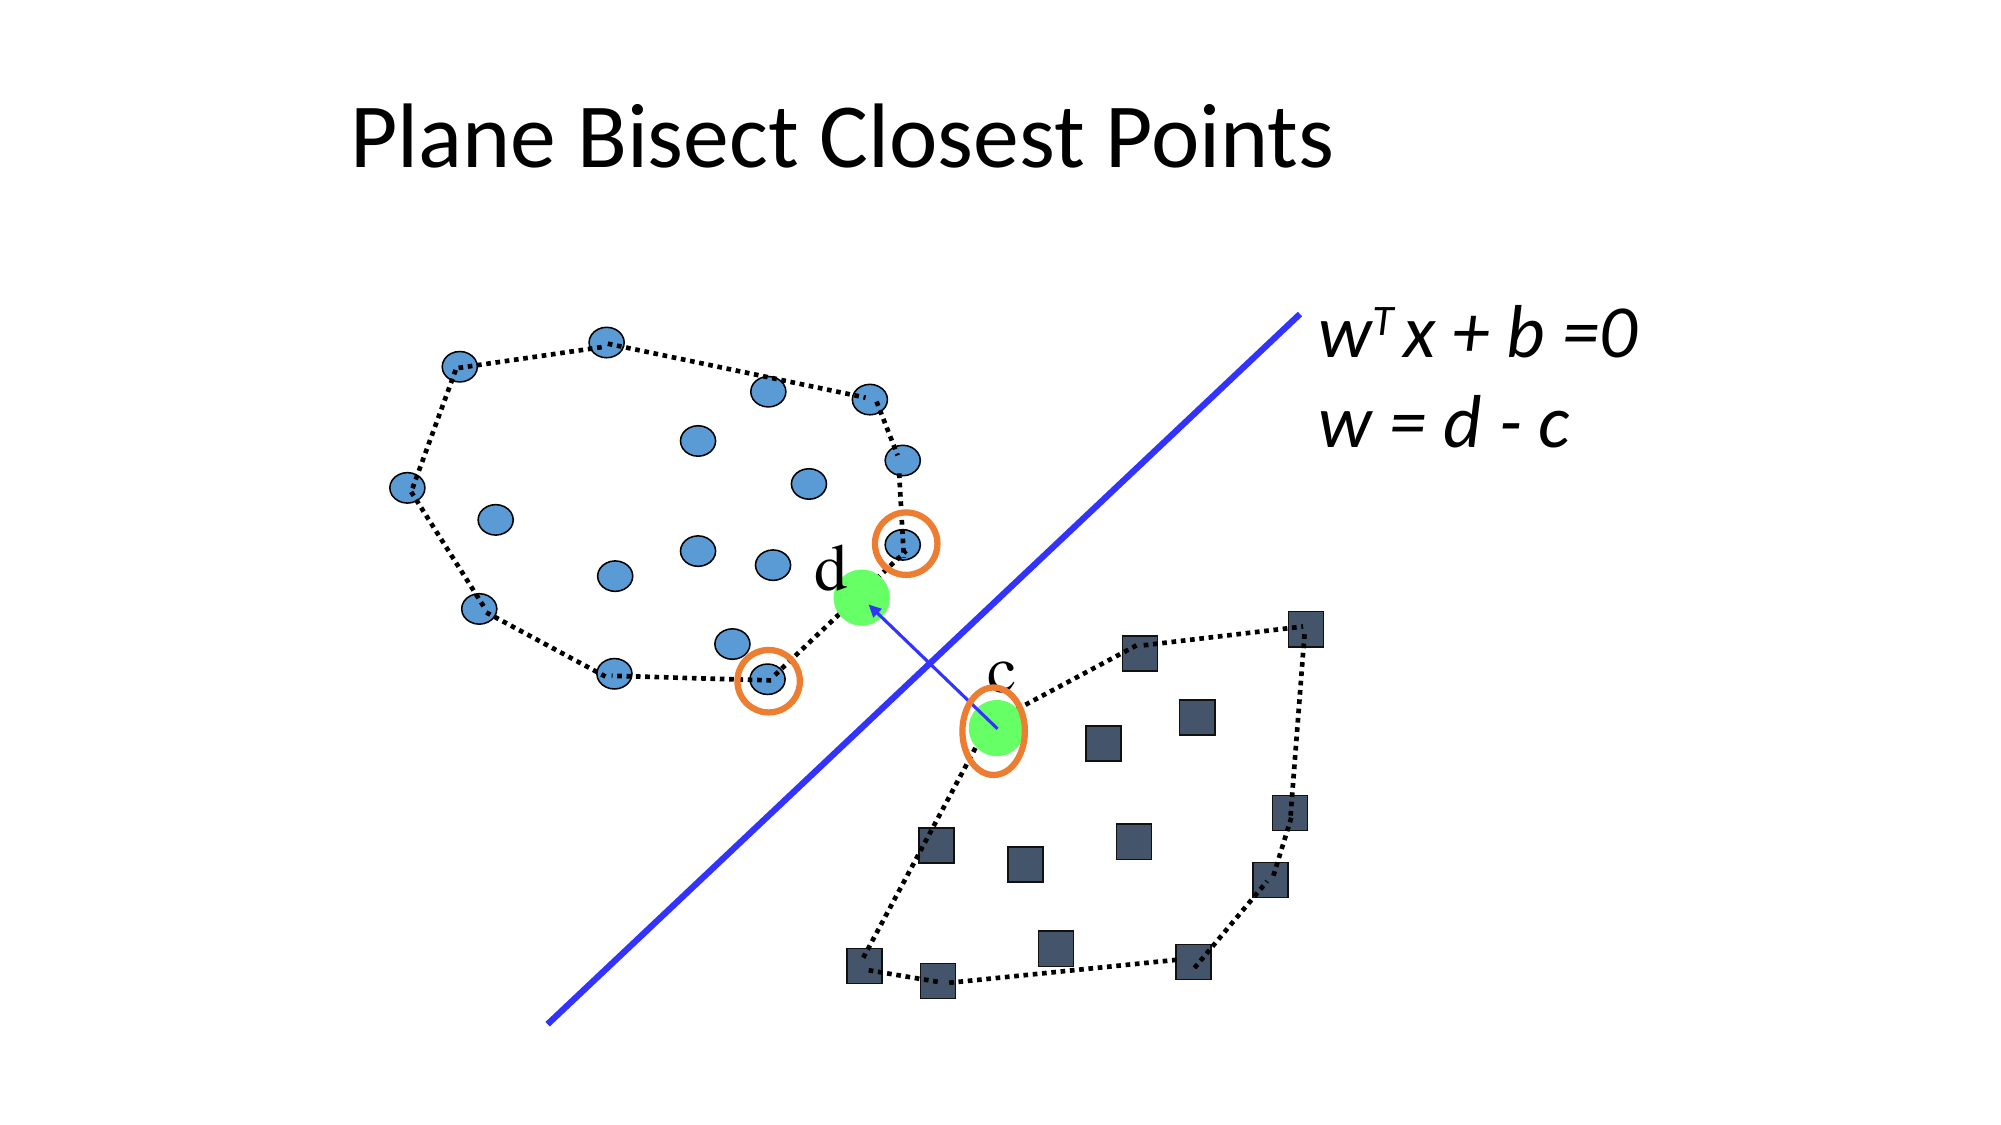

# Plane Bisect Closest Points
wT x + b =0
w = d - c

d

c